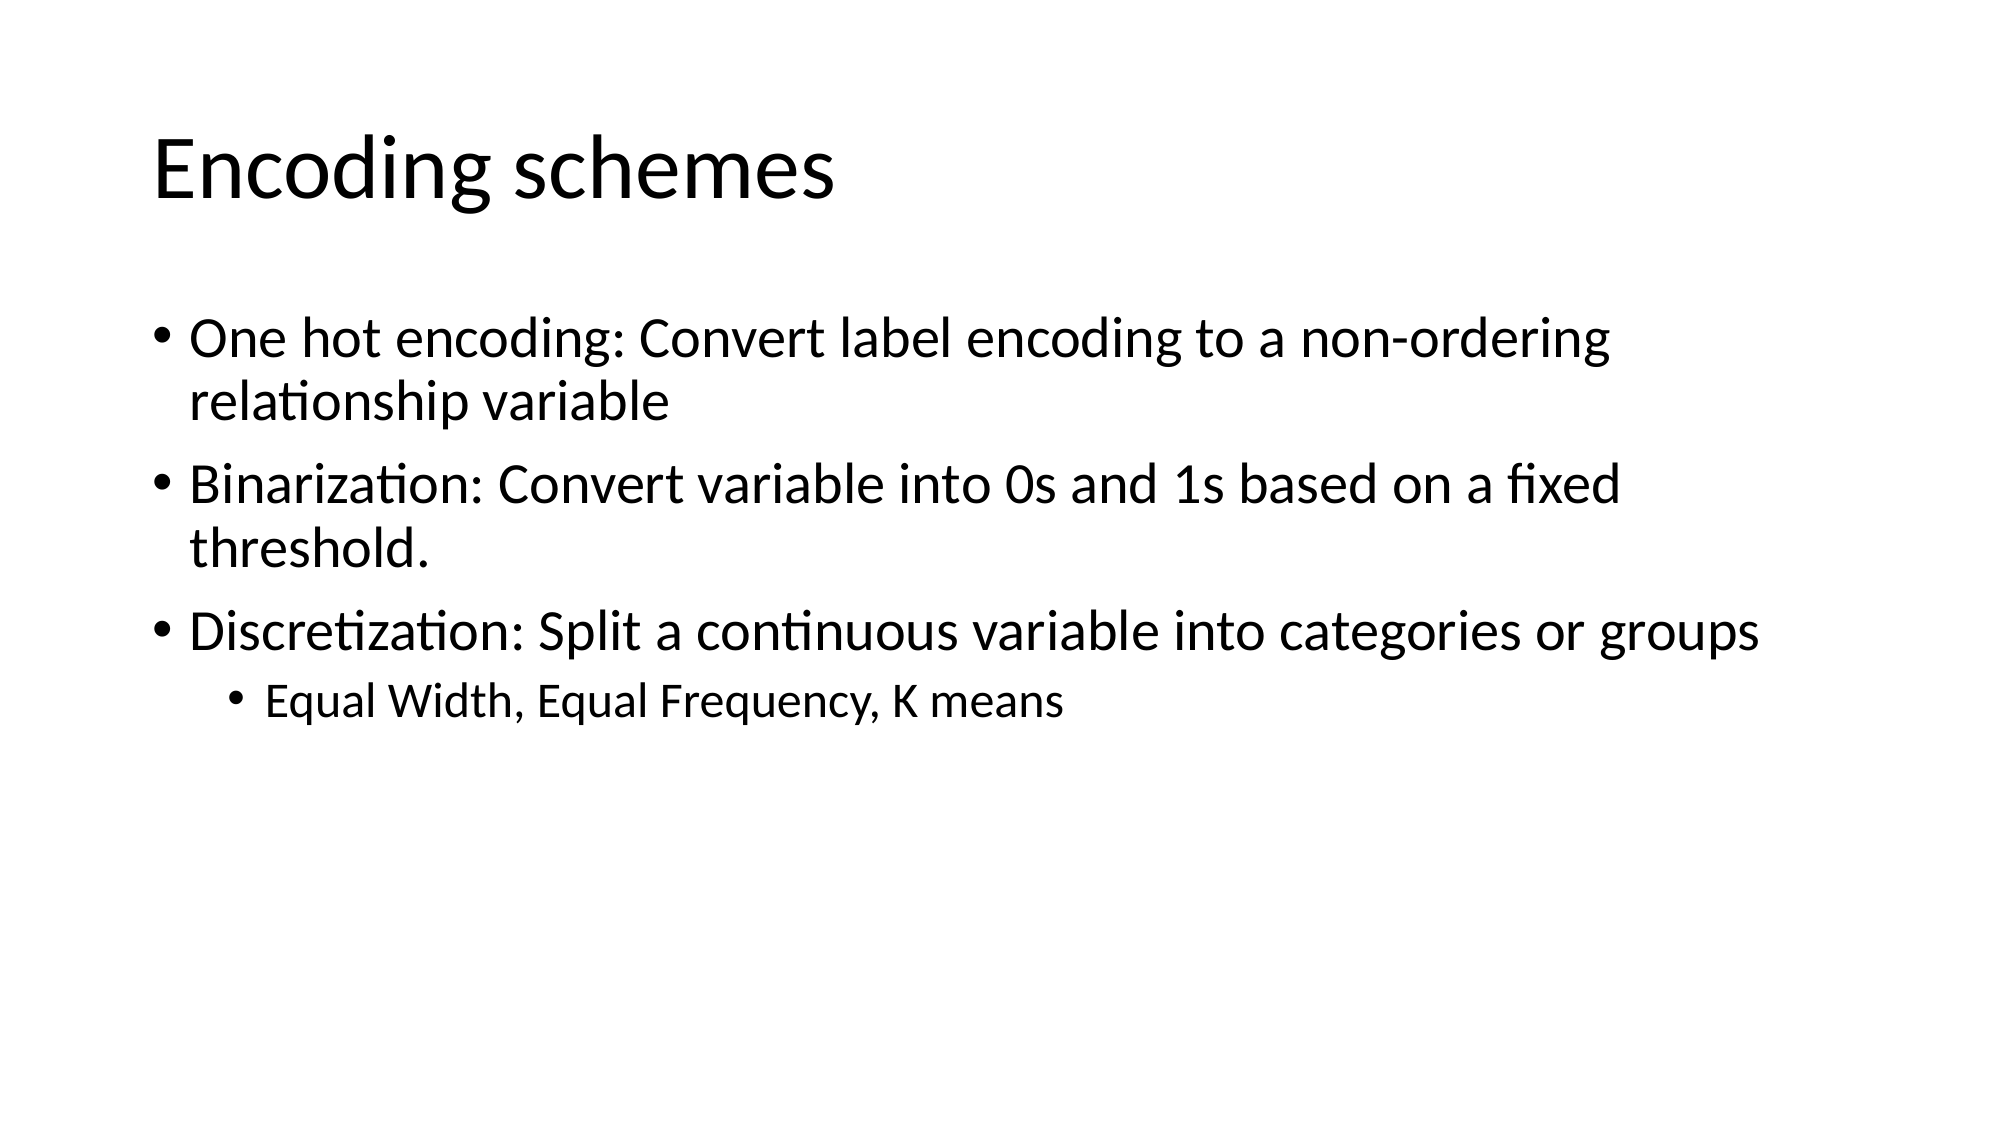

# Encoding schemes
One hot encoding: Convert label encoding to a non-ordering relationship variable
Binarization: Convert variable into 0s and 1s based on a fixed threshold.
Discretization: Split a continuous variable into categories or groups
Equal Width, Equal Frequency, K means